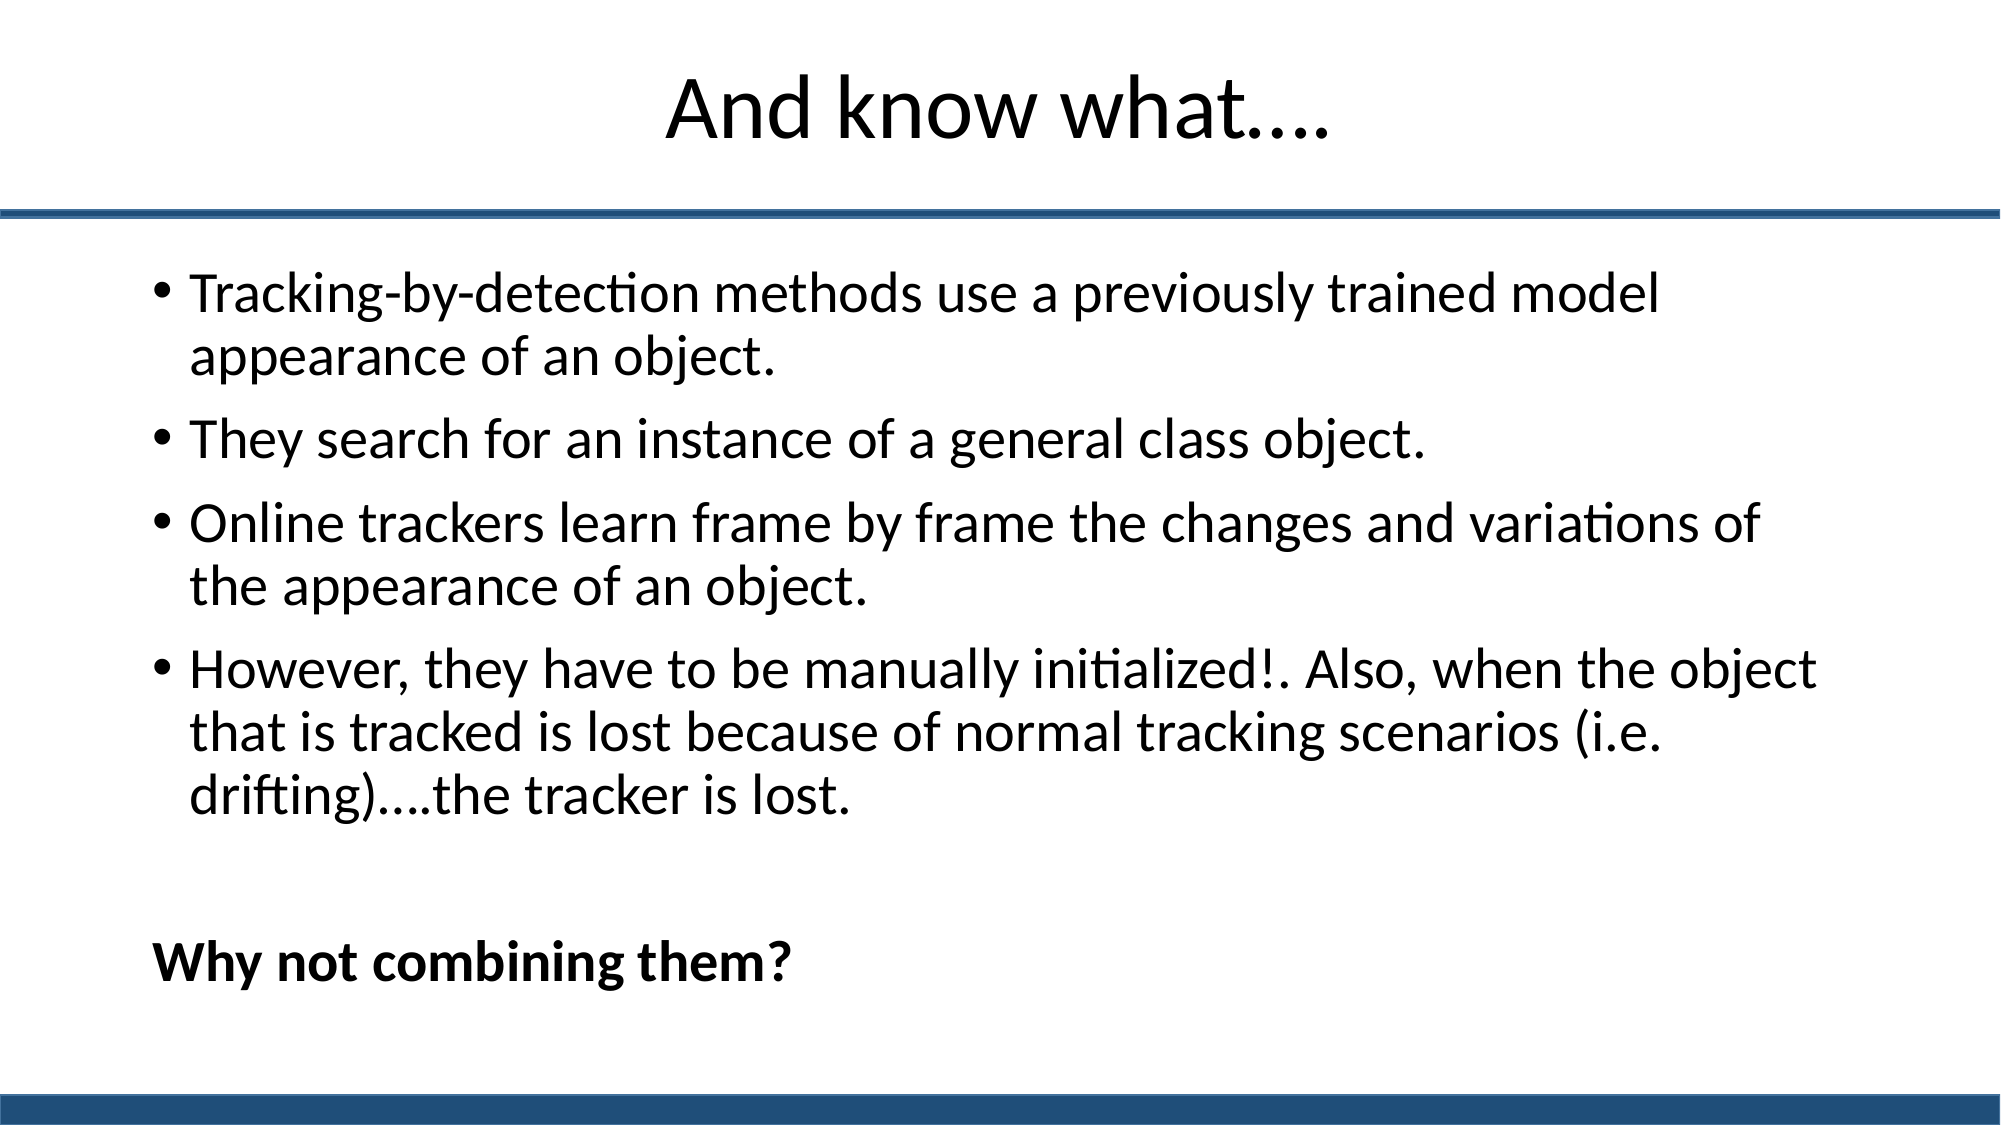

# And know what….
Tracking-by-detection methods use a previously trained model appearance of an object.
They search for an instance of a general class object.
Online trackers learn frame by frame the changes and variations of the appearance of an object.
However, they have to be manually initialized!. Also, when the object that is tracked is lost because of normal tracking scenarios (i.e. drifting)….the tracker is lost.

Why not combining them?